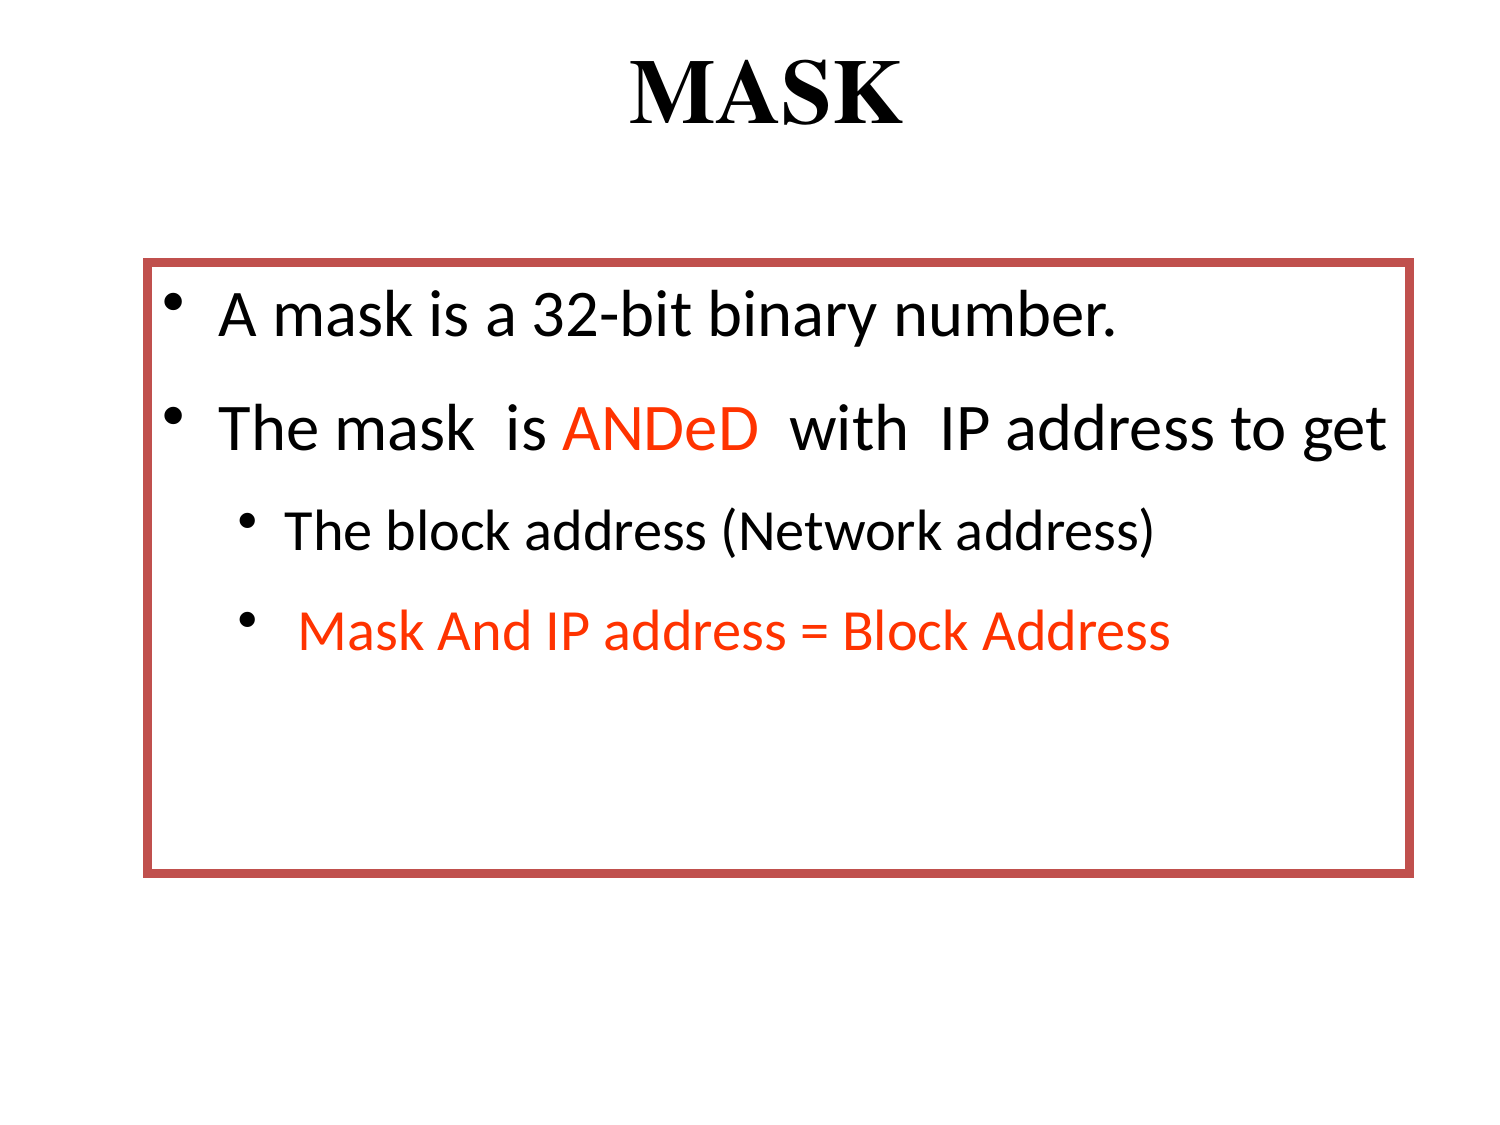

Mask
A mask is a 32-bit binary number.
The mask  is ANDeD  with  IP address to get
The block address (Network address)
 Mask And IP address = Block Address